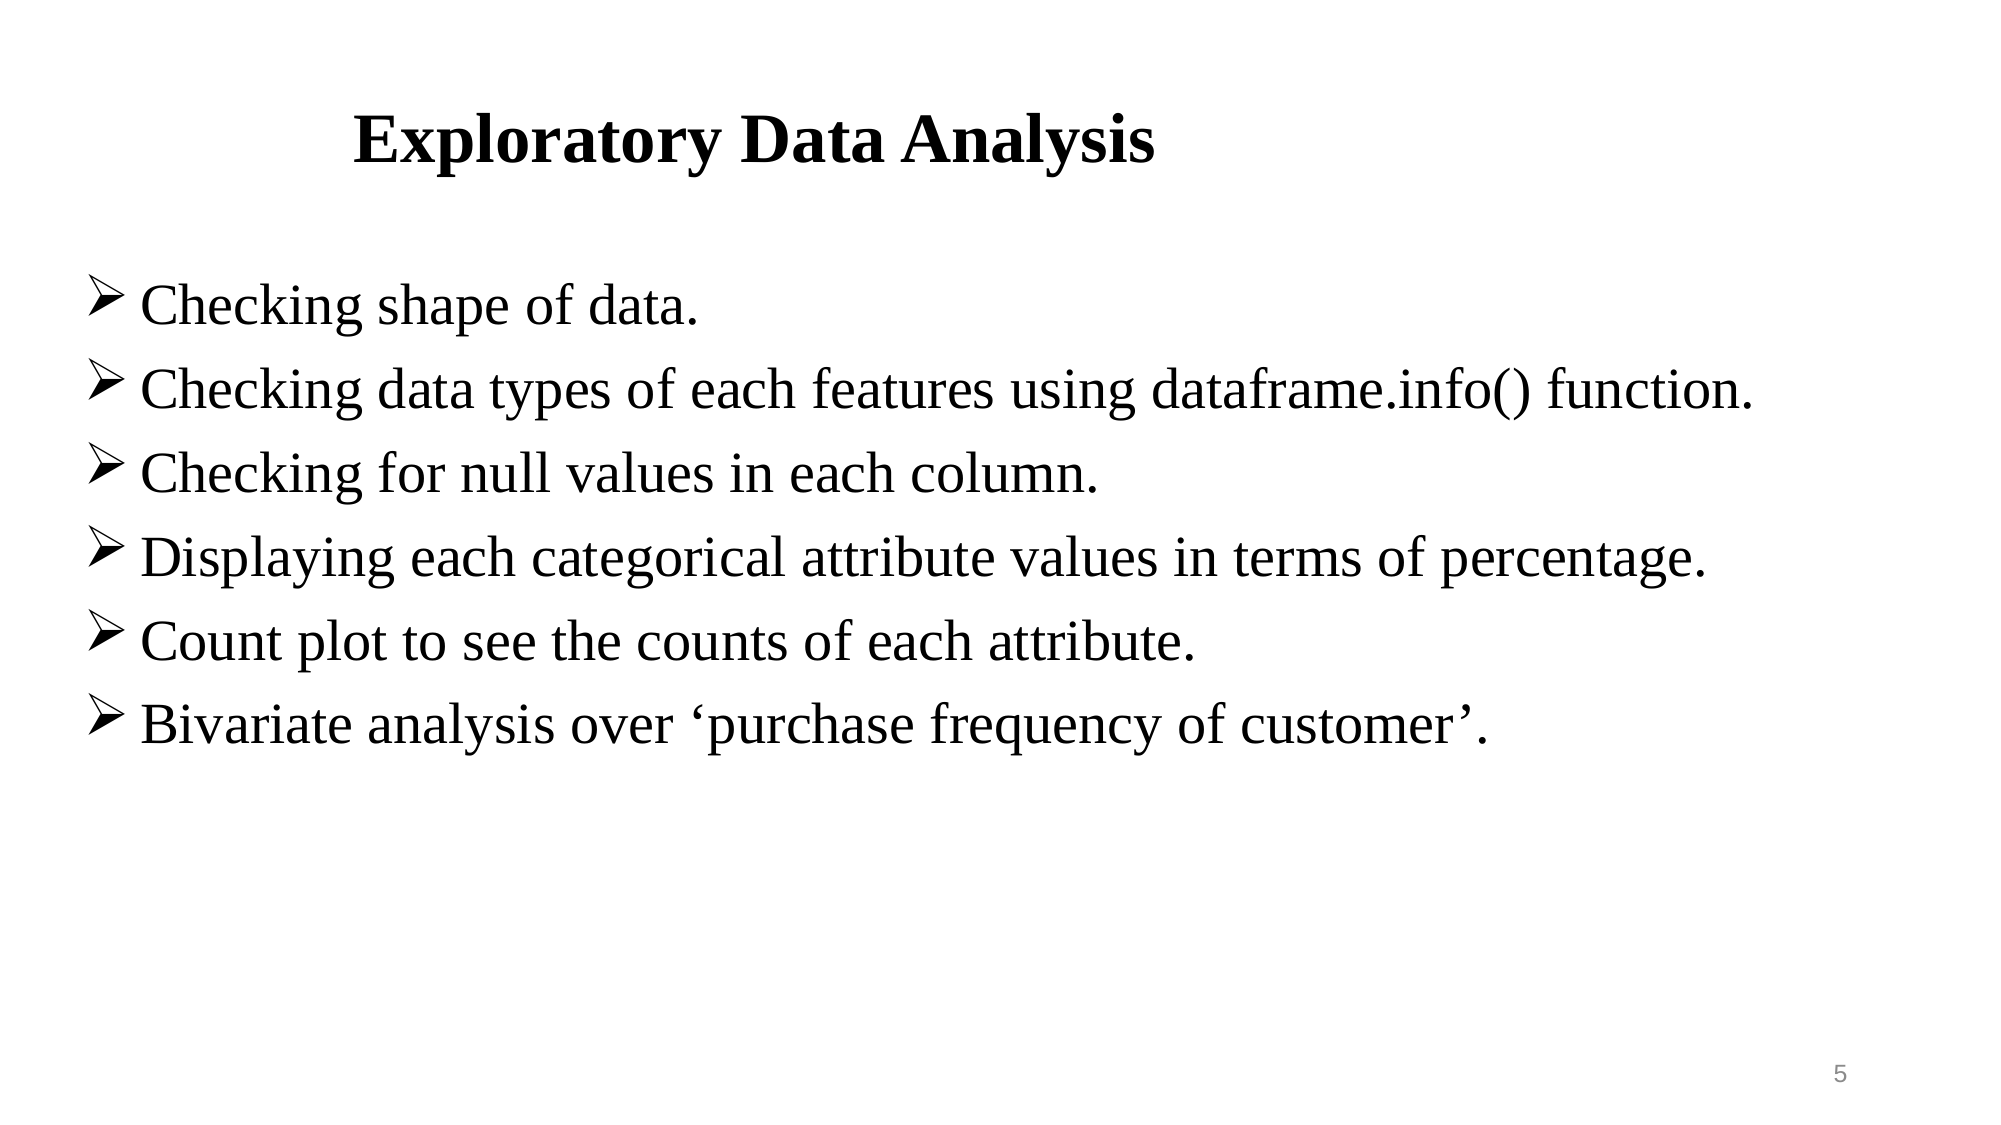

# Exploratory Data Analysis
Checking shape of data.
Checking data types of each features using dataframe.info() function.
Checking for null values in each column.
Displaying each categorical attribute values in terms of percentage.
Count plot to see the counts of each attribute.
Bivariate analysis over ‘purchase frequency of customer’.
5